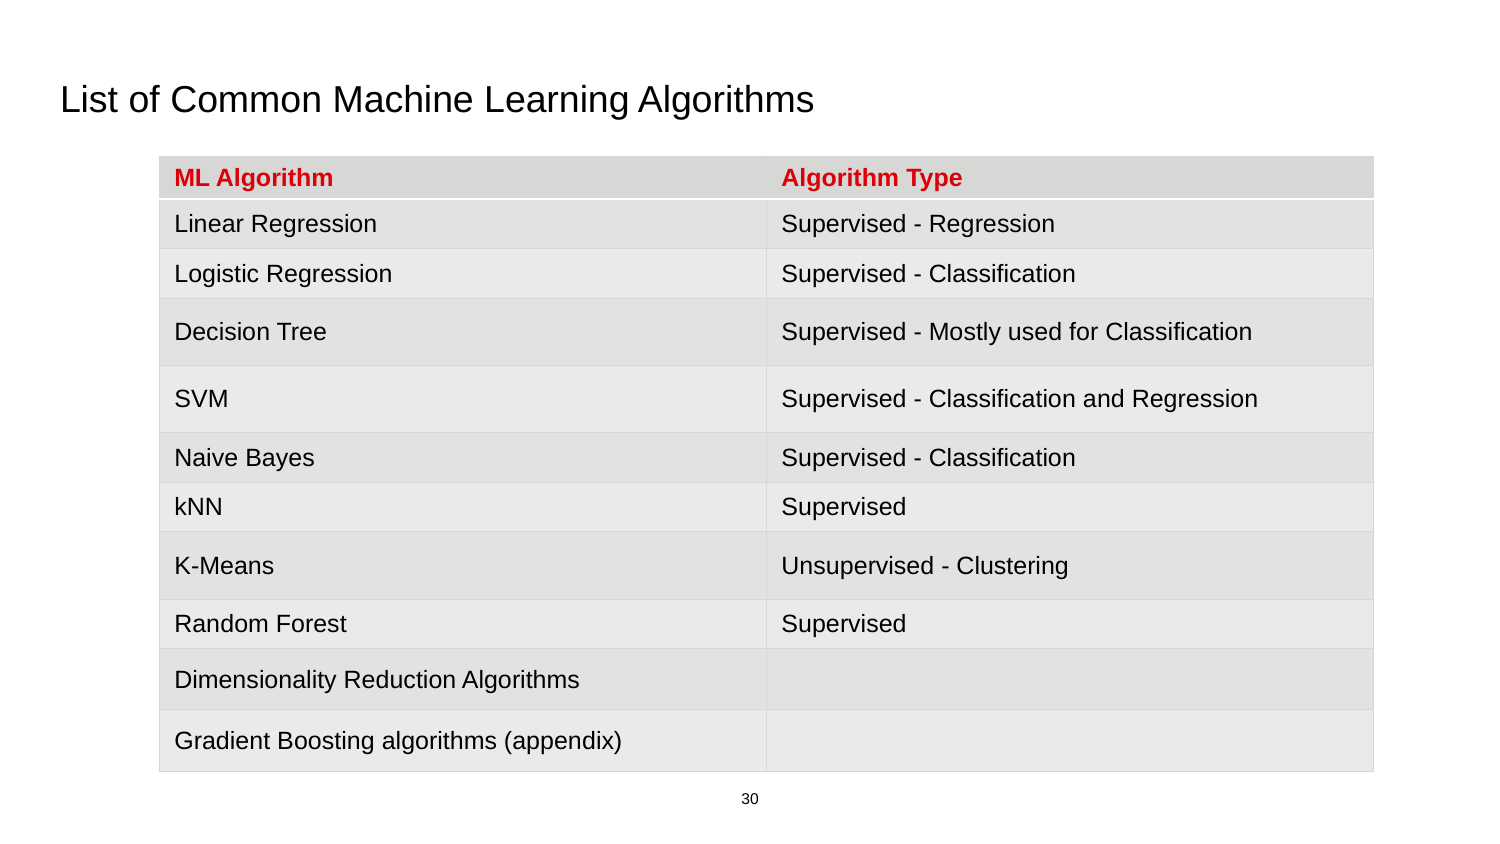

# List of Common Machine Learning Algorithms
| ML Algorithm | Algorithm Type |
| --- | --- |
| Linear Regression | Supervised - Regression |
| Logistic Regression | Supervised - Classification |
| Decision Tree | Supervised - Mostly used for Classification |
| SVM | Supervised - Classification and Regression |
| Naive Bayes | Supervised - Classification |
| kNN | Supervised |
| K-Means | Unsupervised - Clustering |
| Random Forest | Supervised |
| Dimensionality Reduction Algorithms |  |
| Gradient Boosting algorithms (appendix) |  |